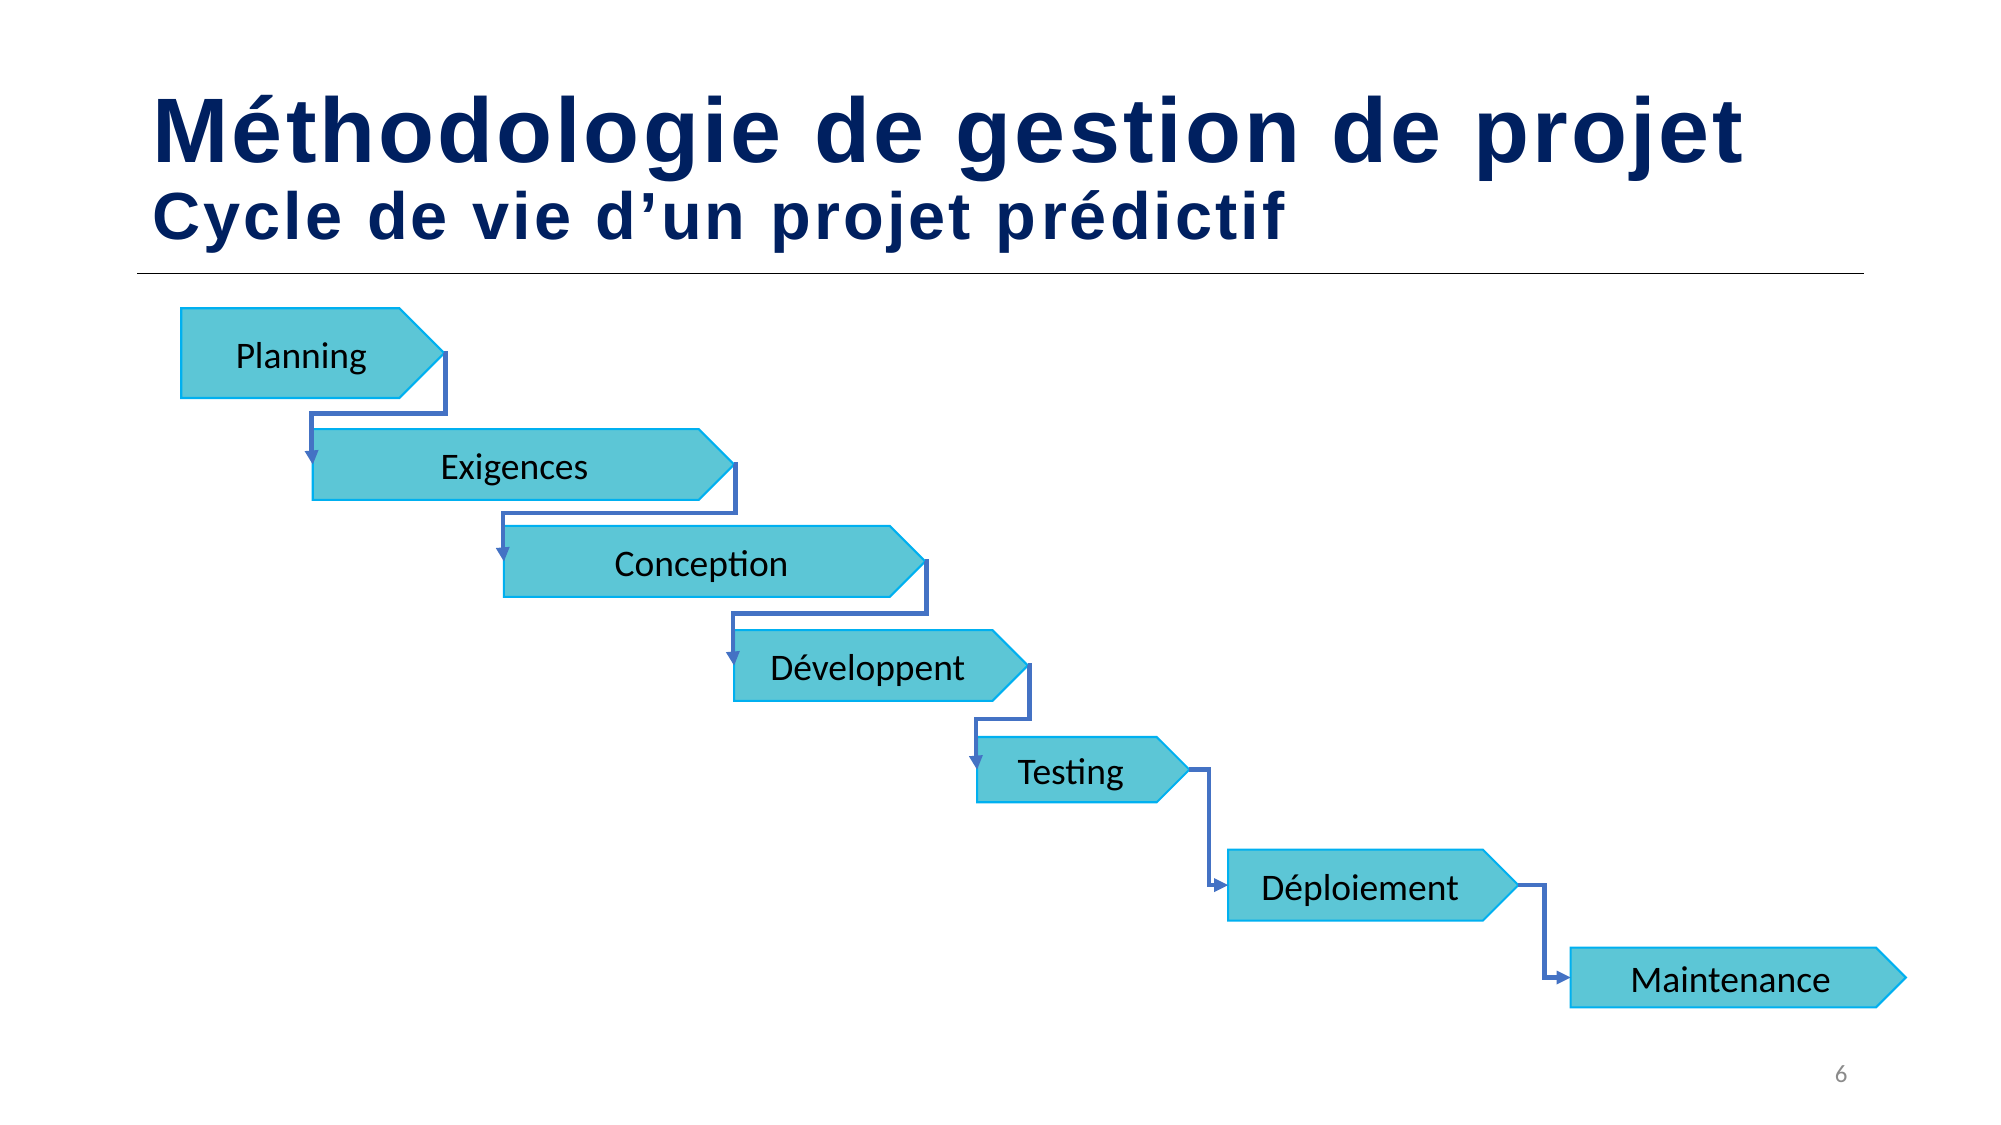

Méthodologie de gestion de projet
Cycle de vie d’un projet prédictif
Planning
Exigences
Conception
Développent
Testing
Déploiement
Maintenance
6